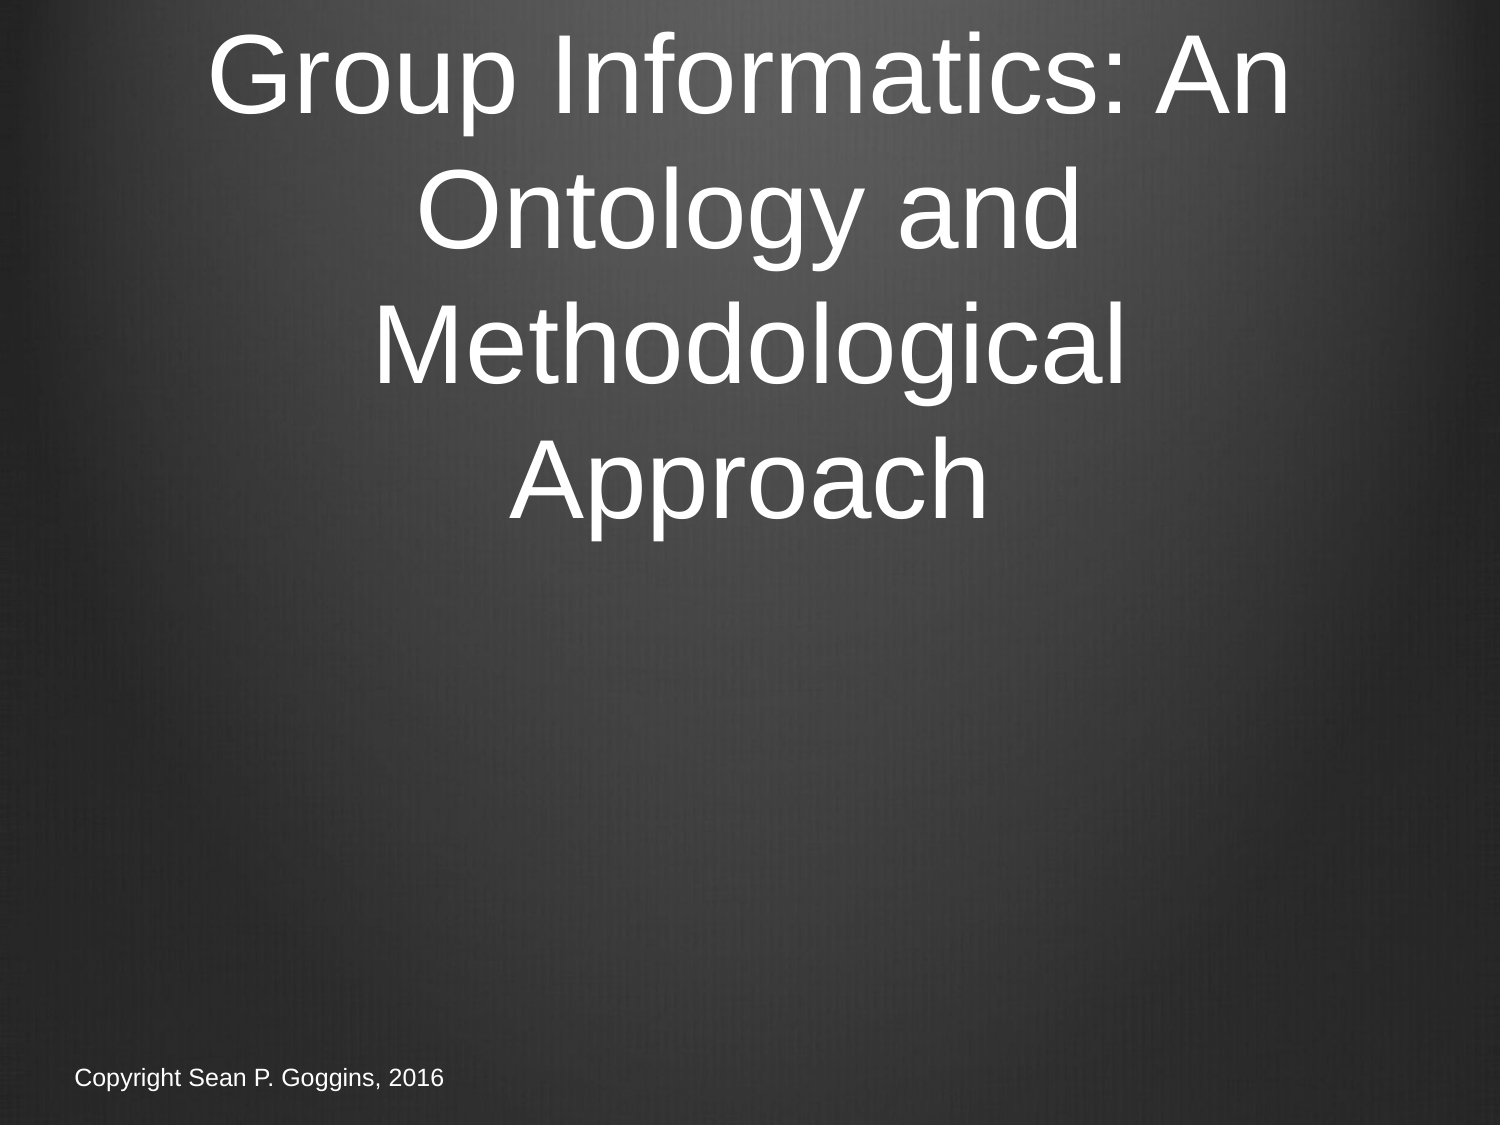

# Group Informatics: An Ontology and Methodological Approach